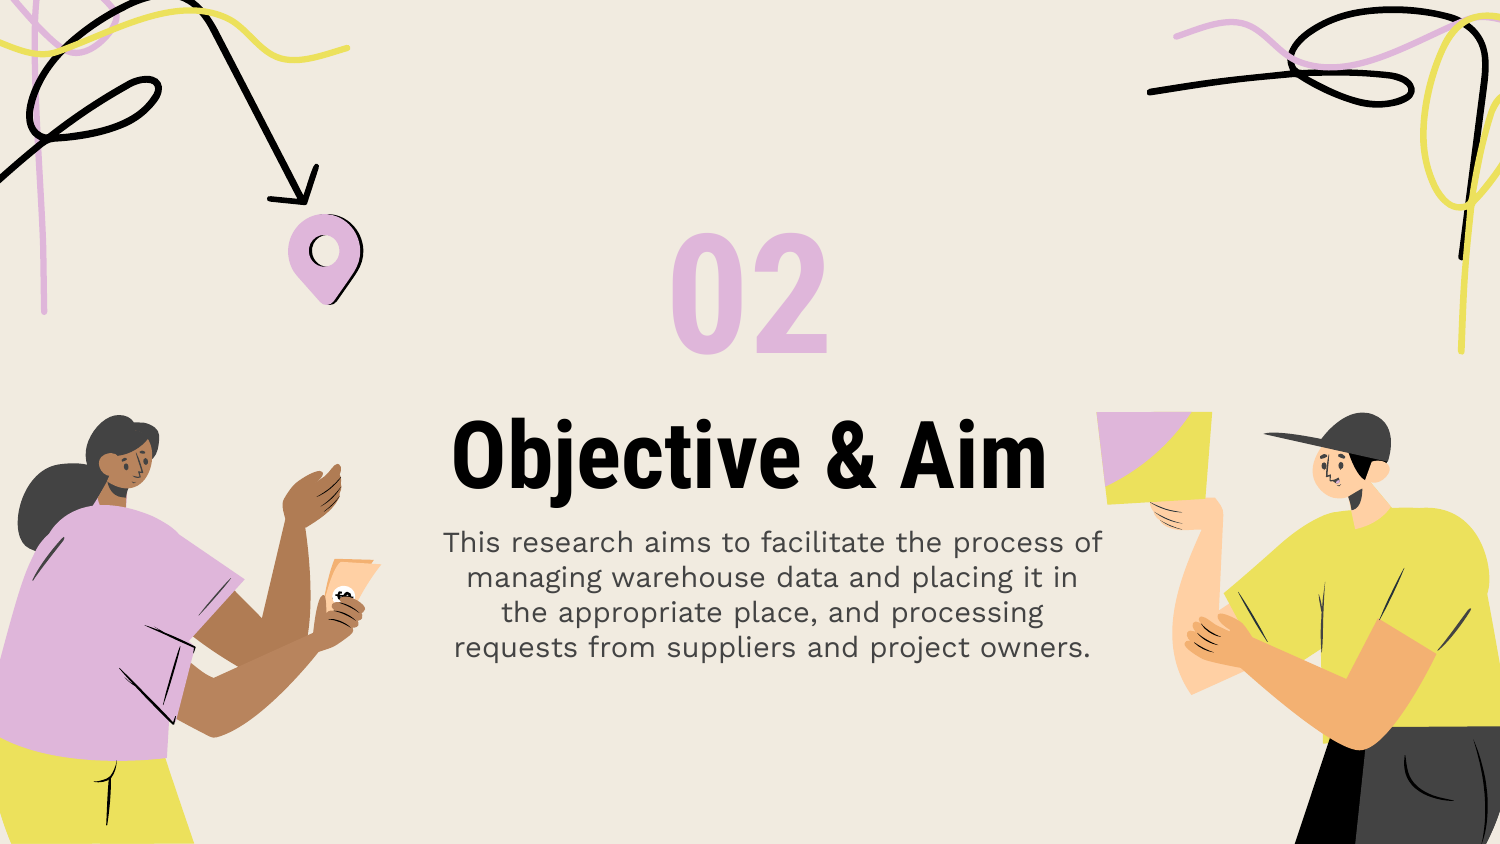

02

# Objective & Aim

This research aims to facilitate the process of managing warehouse data and placing it in the appropriate place, and processing requests from suppliers and project owners.